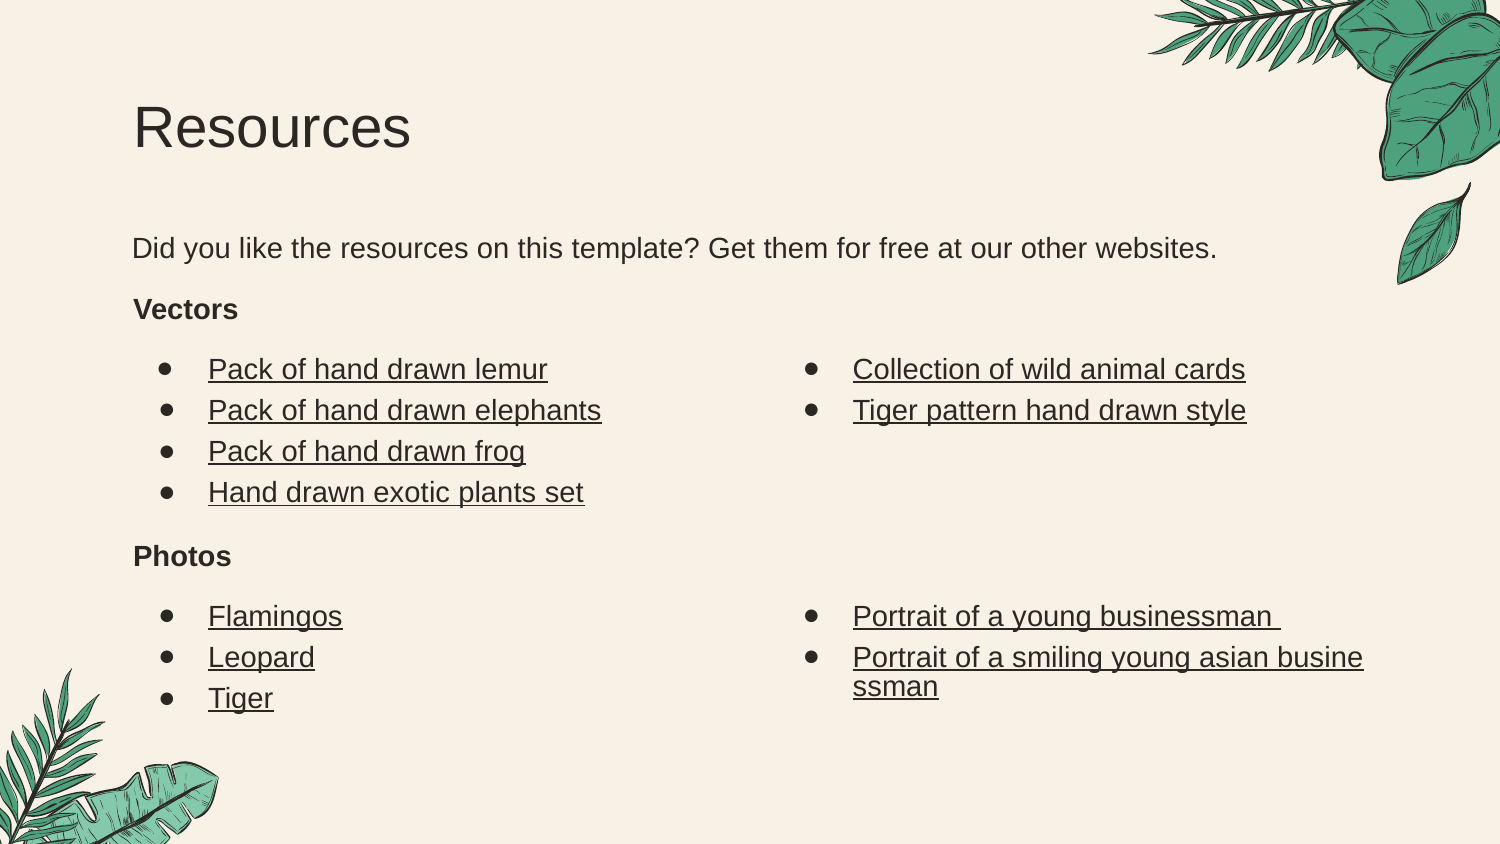

# Resources
Did you like the resources on this template? Get them for free at our other websites.
Vectors
Pack of hand drawn lemur
Pack of hand drawn elephants
Pack of hand drawn frog
Hand drawn exotic plants set

Collection of wild animal cards
Tiger pattern hand drawn style
Photos
Flamingos
Leopard
Tiger

Portrait of a young businessman
Portrait of a smiling young asian businessman